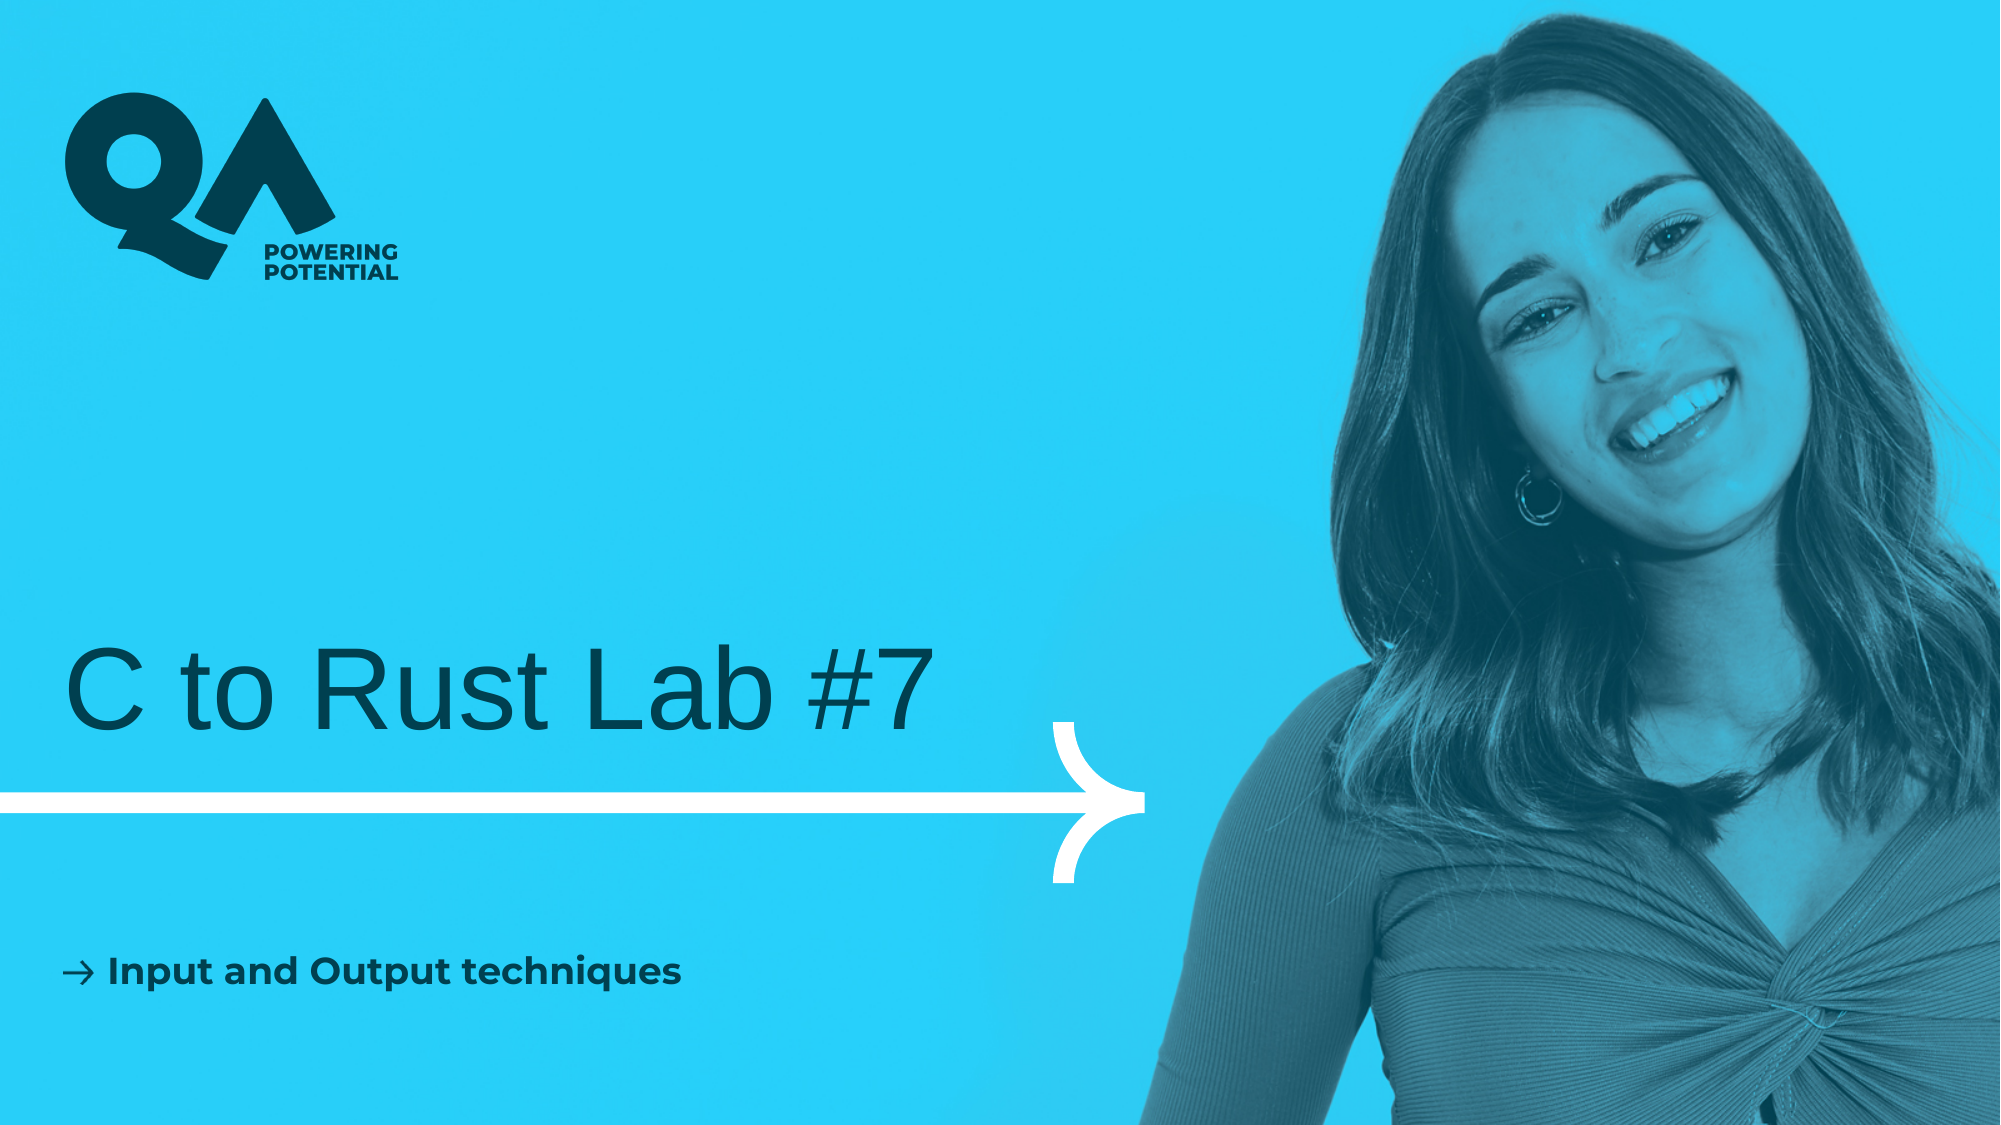

# C to Rust Lab #7
Input and Output techniques